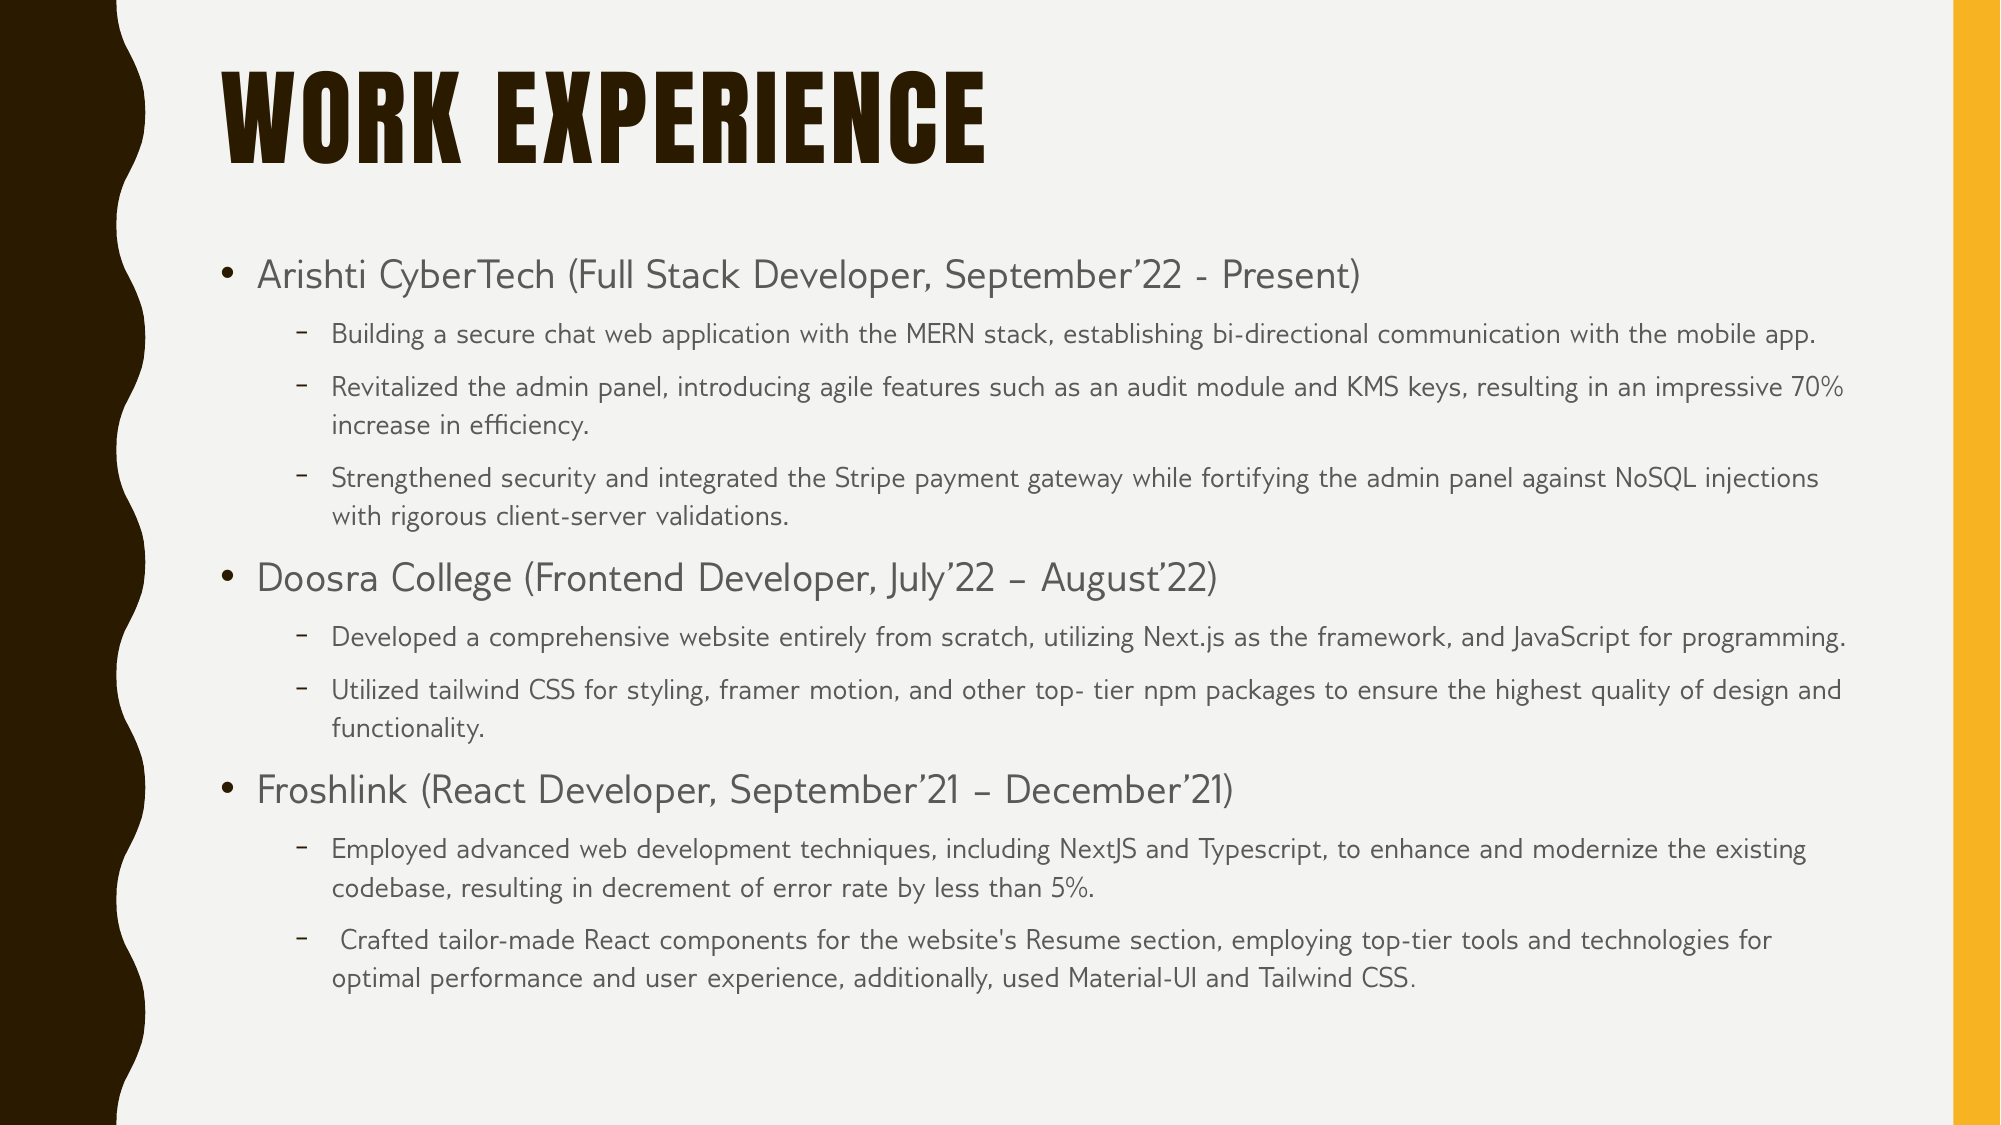

# Work experience
Arishti CyberTech (Full Stack Developer, September’22 - Present)
Building a secure chat web application with the MERN stack, establishing bi-directional communication with the mobile app.
Revitalized the admin panel, introducing agile features such as an audit module and KMS keys, resulting in an impressive 70% increase in efficiency.
Strengthened security and integrated the Stripe payment gateway while fortifying the admin panel against NoSQL injections with rigorous client-server validations.
Doosra College (Frontend Developer, July’22 – August’22)
Developed a comprehensive website entirely from scratch, utilizing Next.js as the framework, and JavaScript for programming.
Utilized tailwind CSS for styling, framer motion, and other top- tier npm packages to ensure the highest quality of design and functionality.
Froshlink (React Developer, September’21 – December’21)
Employed advanced web development techniques, including NextJS and Typescript, to enhance and modernize the existing codebase, resulting in decrement of error rate by less than 5%.
 Crafted tailor-made React components for the website's Resume section, employing top-tier tools and technologies for optimal performance and user experience, additionally, used Material-UI and Tailwind CSS.